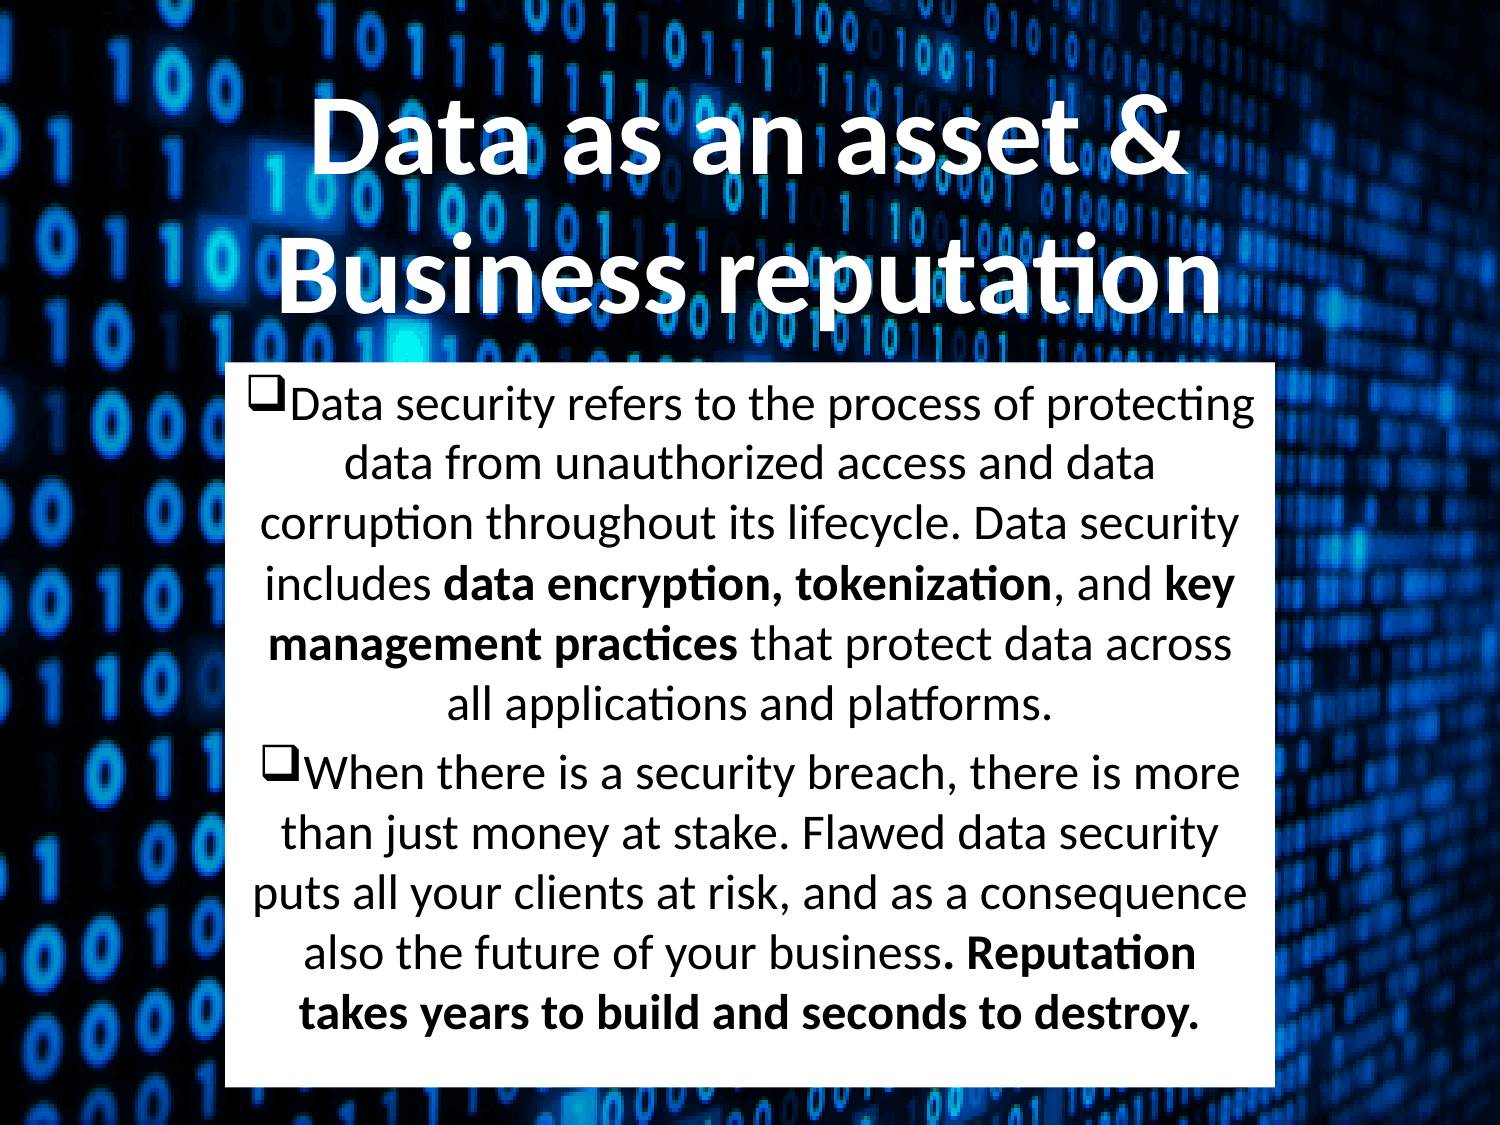

# Data as an asset & Business reputation
Data security refers to the process of protecting data from unauthorized access and data corruption throughout its lifecycle. Data security includes data encryption, tokenization, and key management practices that protect data across all applications and platforms.
When there is a security breach, there is more than just money at stake. Flawed data security puts all your clients at risk, and as a consequence also the future of your business. Reputation takes years to build and seconds to destroy.